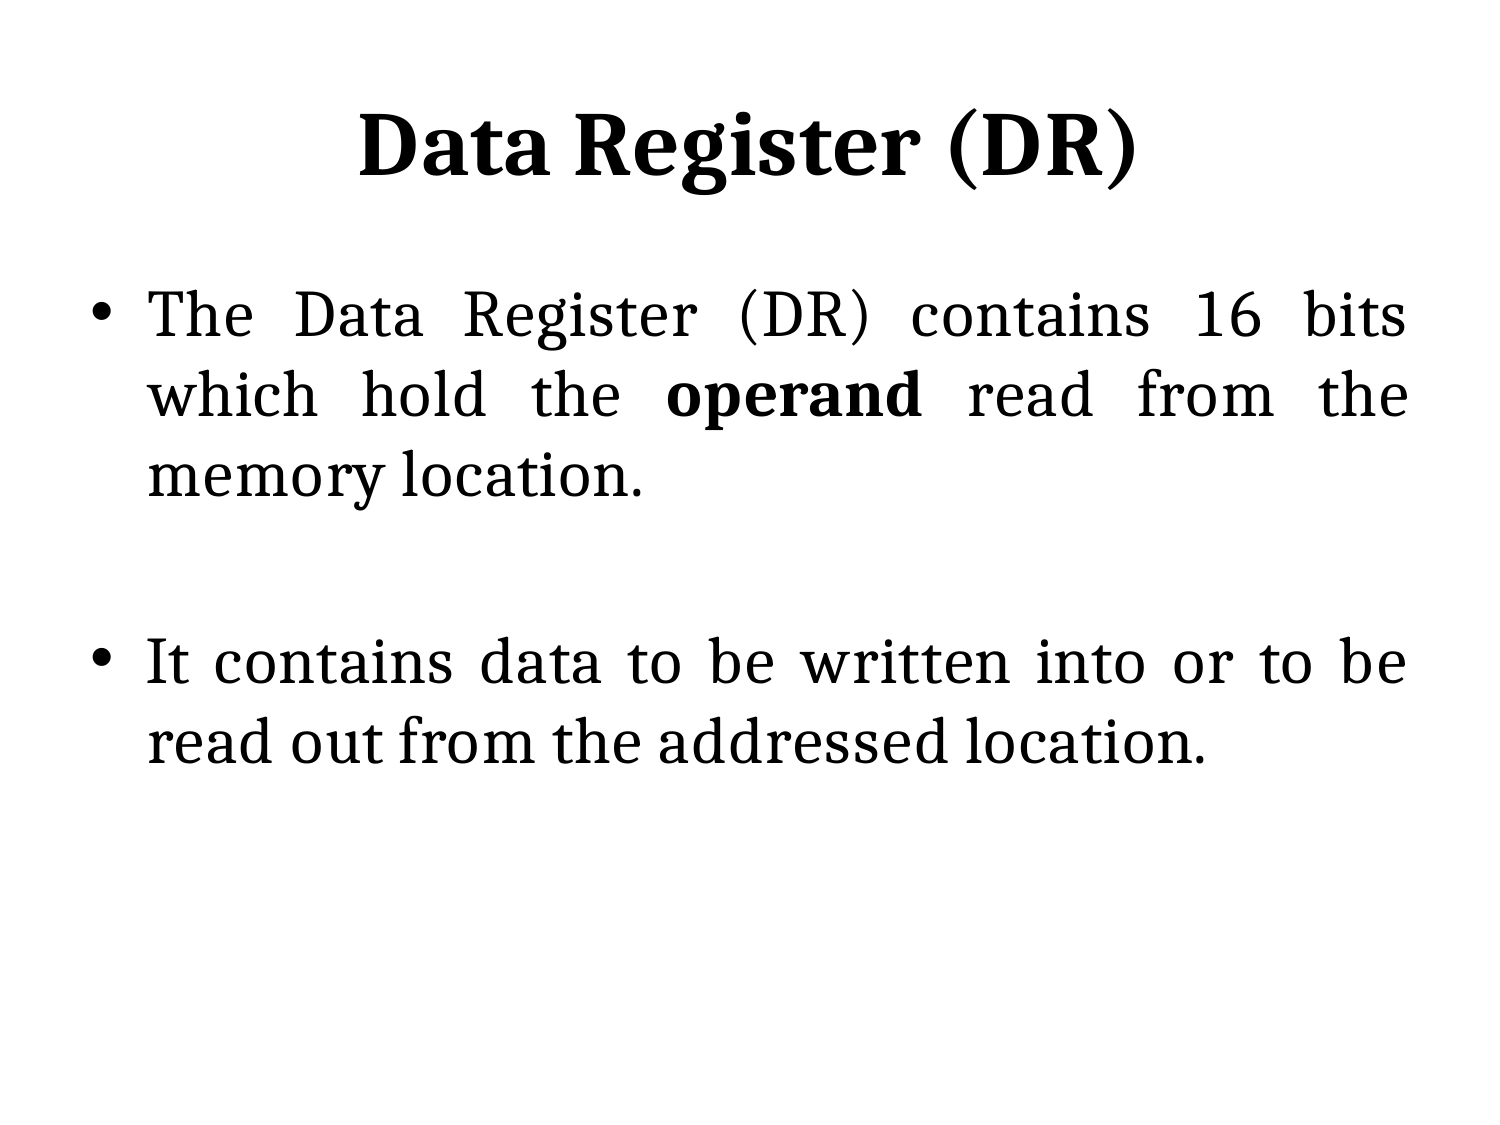

# Data Register (DR)
The Data Register (DR) contains 16 bits which hold the operand read from the memory location.

It contains data to be written into or to be read out from the addressed location.